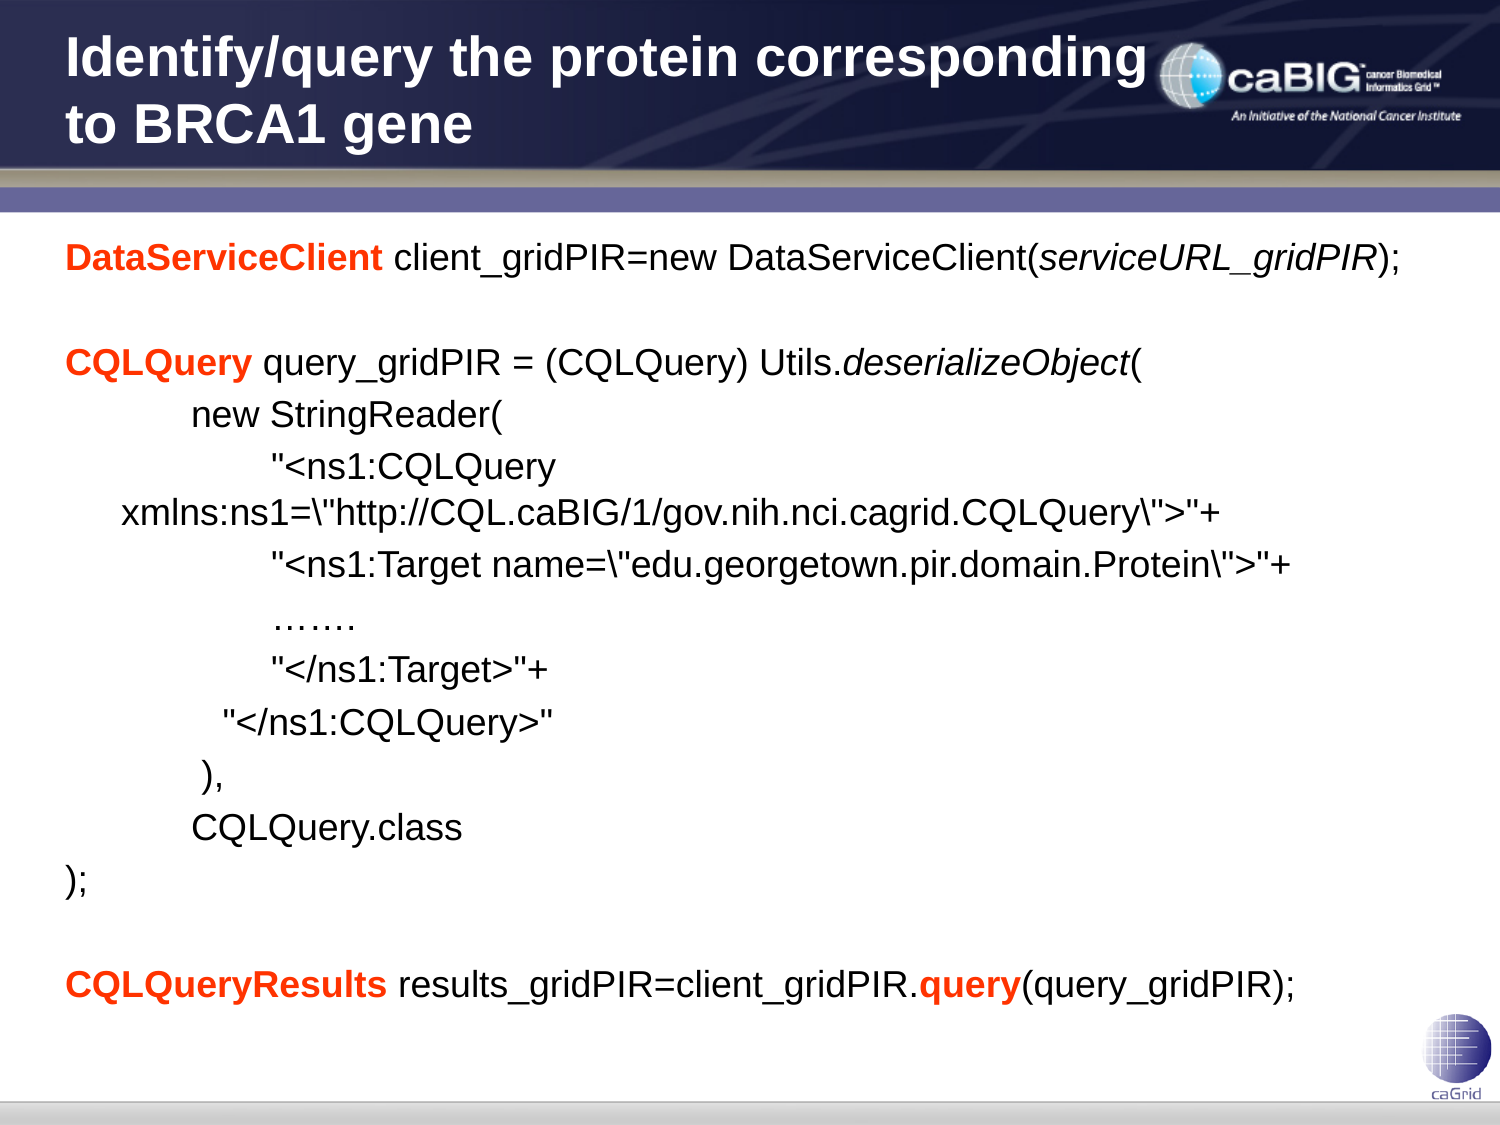

Identify/query the protein corresponding to BRCA1 gene
DataServiceClient client_gridPIR=new DataServiceClient(serviceURL_gridPIR);

CQLQuery query_gridPIR = (CQLQuery) Utils.deserializeObject(
            new StringReader(
		"<ns1:CQLQuery 		xmlns:ns1=\"http://CQL.caBIG/1/gov.nih.nci.cagrid.CQLQuery\">"+
            	"<ns1:Target name=\"edu.georgetown.pir.domain.Protein\">"+
		…….
		"</ns1:Target>"+
               "</ns1:CQLQuery>"
             ),
            CQLQuery.class
);

CQLQueryResults results_gridPIR=client_gridPIR.query(query_gridPIR);